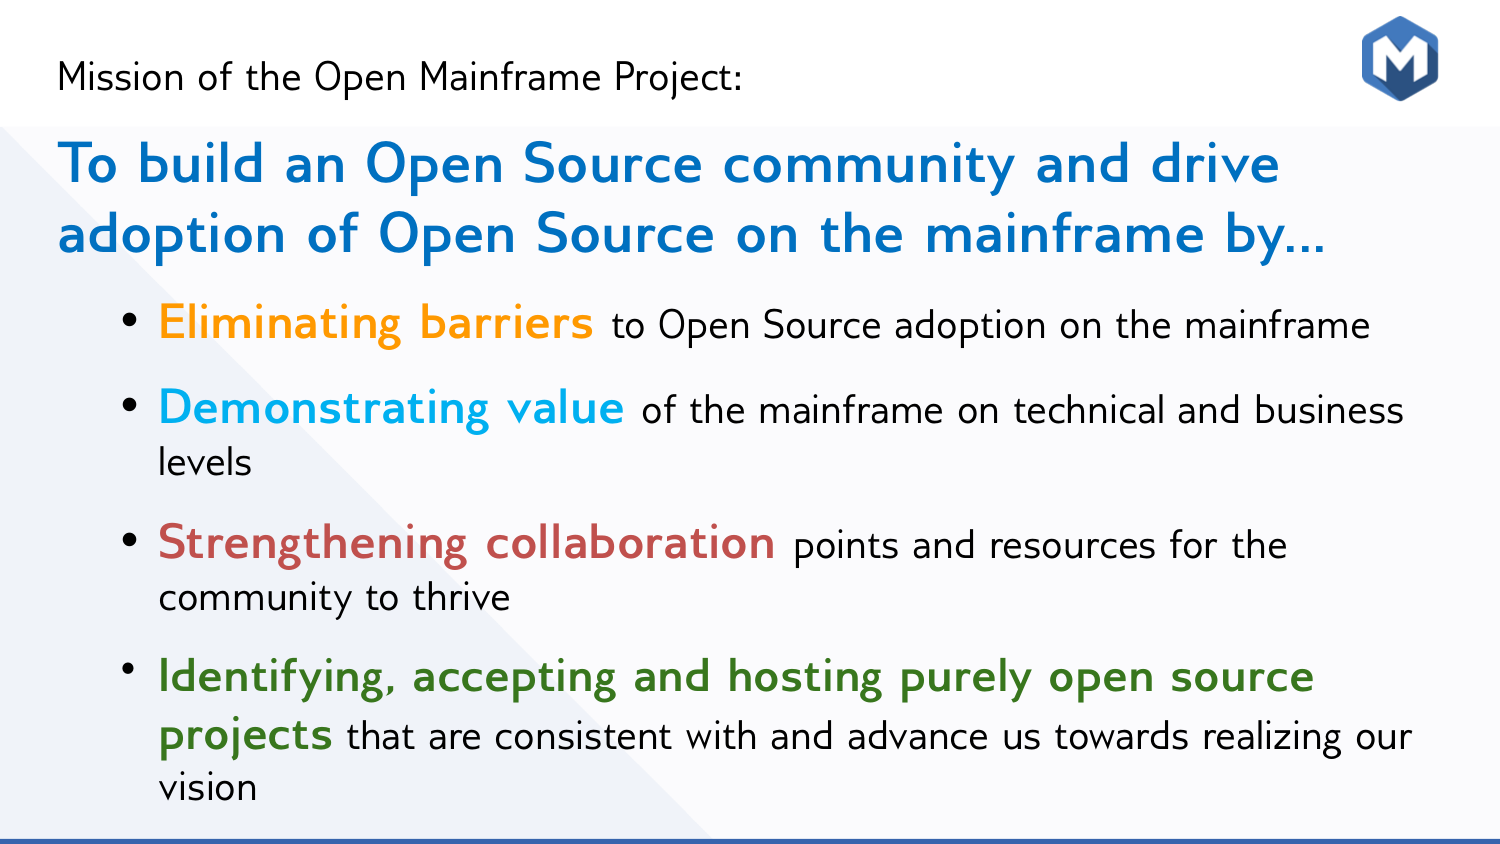

Mission of the Open Mainframe Project:
To build an Open Source community and drive adoption of Open Source on the mainframe by...
Eliminating barriers to Open Source adoption on the mainframe
Demonstrating value of the mainframe on technical and business levels
Strengthening collaboration points and resources for the community to thrive
Identifying, accepting and hosting purely open source projects that are consistent with and advance us towards realizing our vision